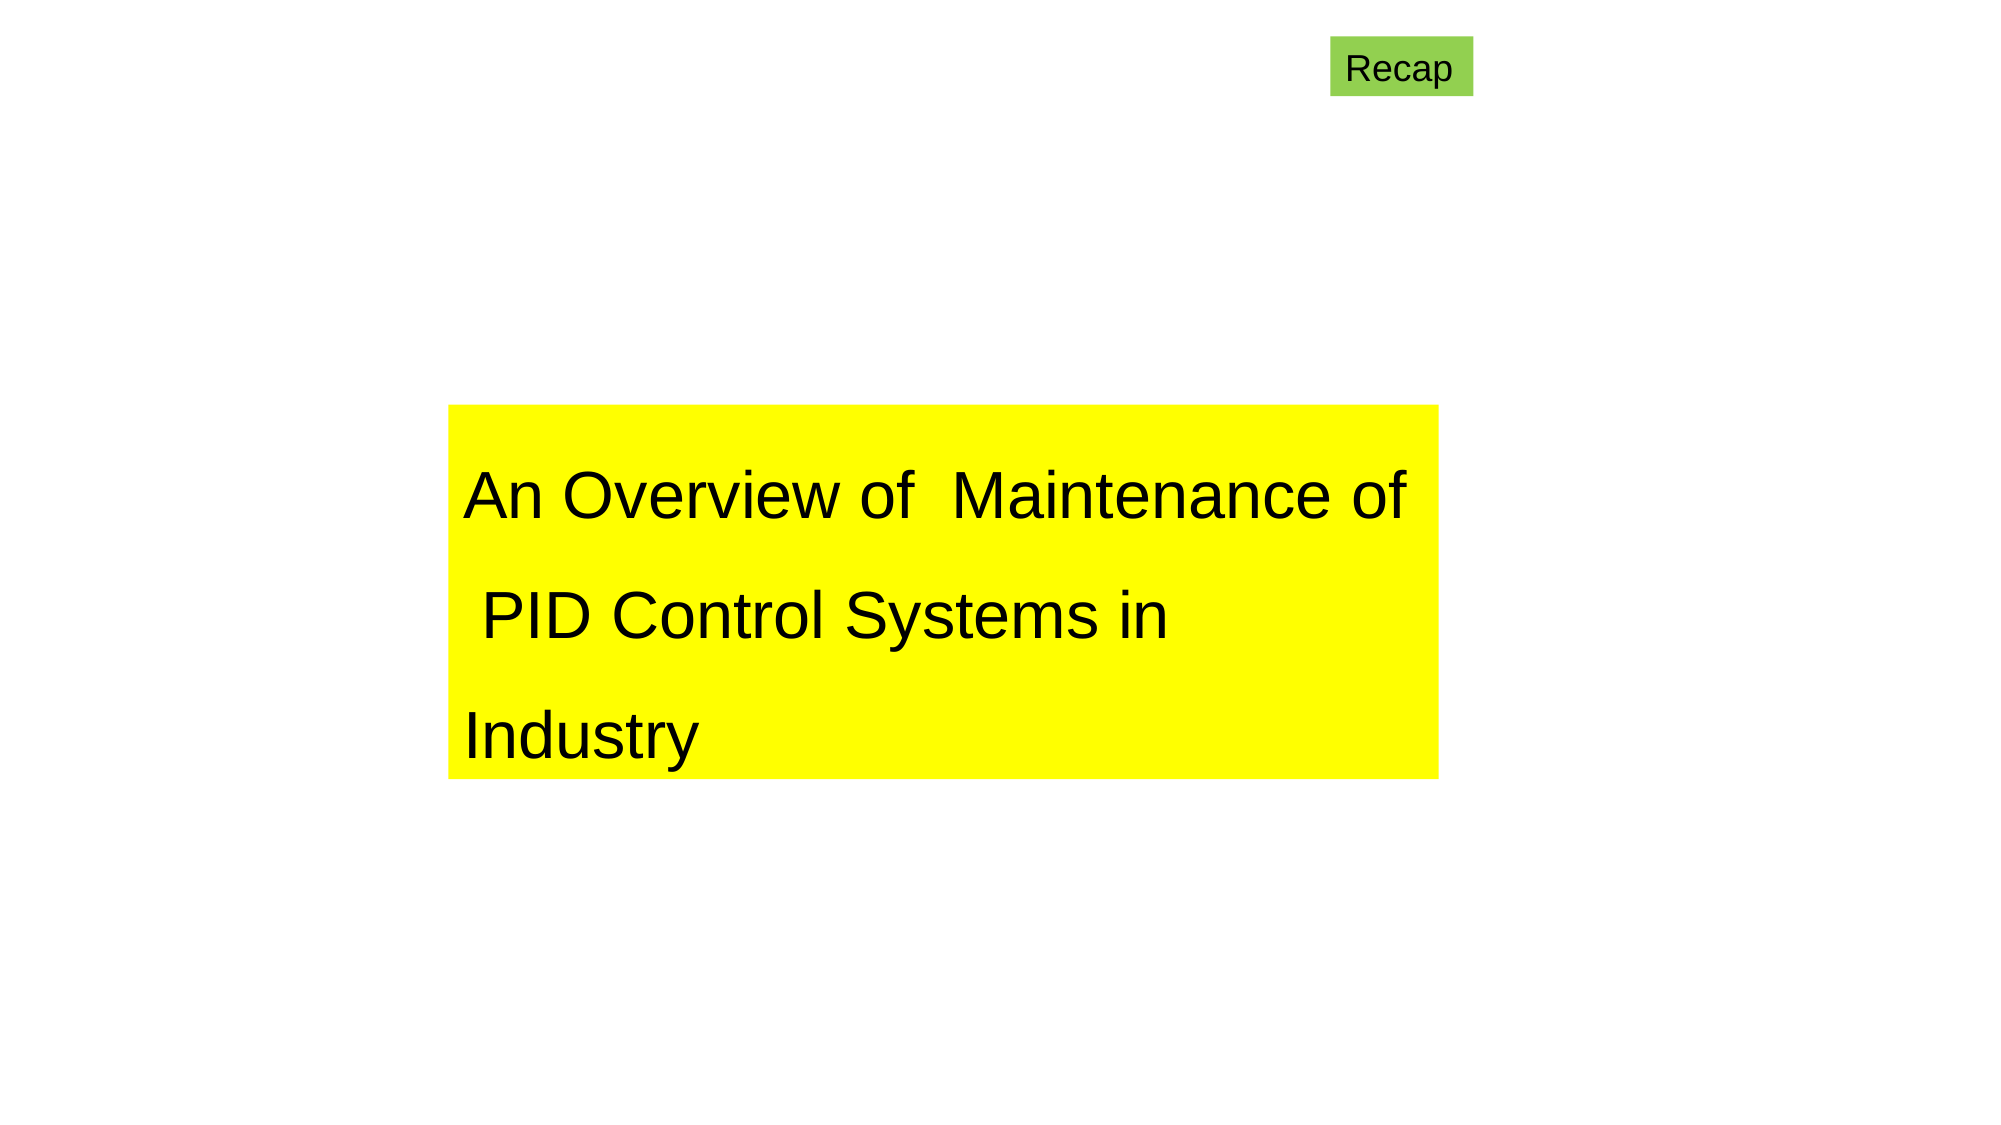

Recap
An Overview of  Maintenance of  PID Control Systems in Industry